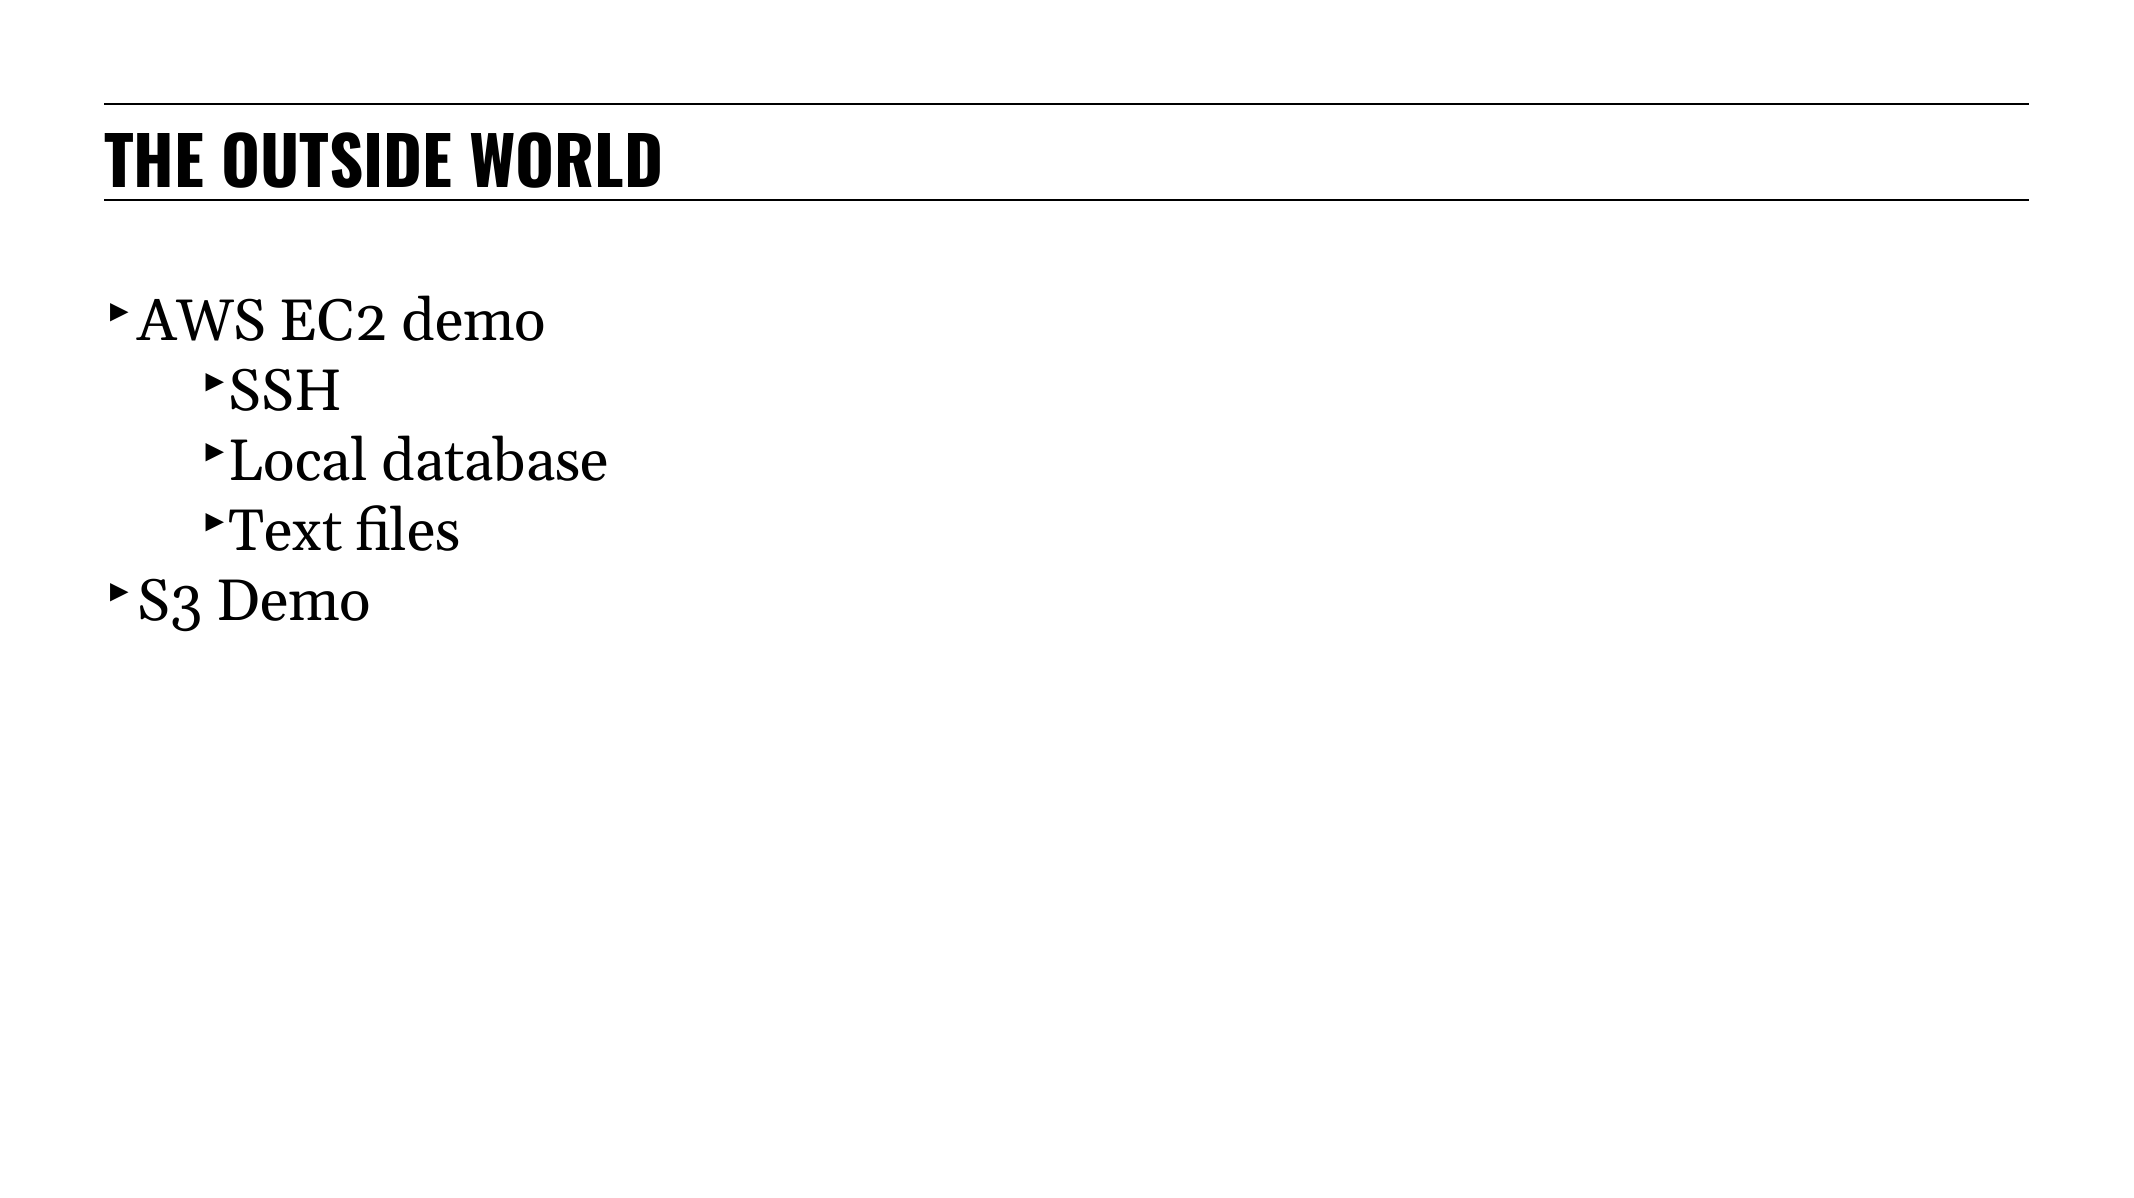

THE OUTSIDE WORLD

AWS EC2 demo
SSH
Local database
Text files
S3 Demo